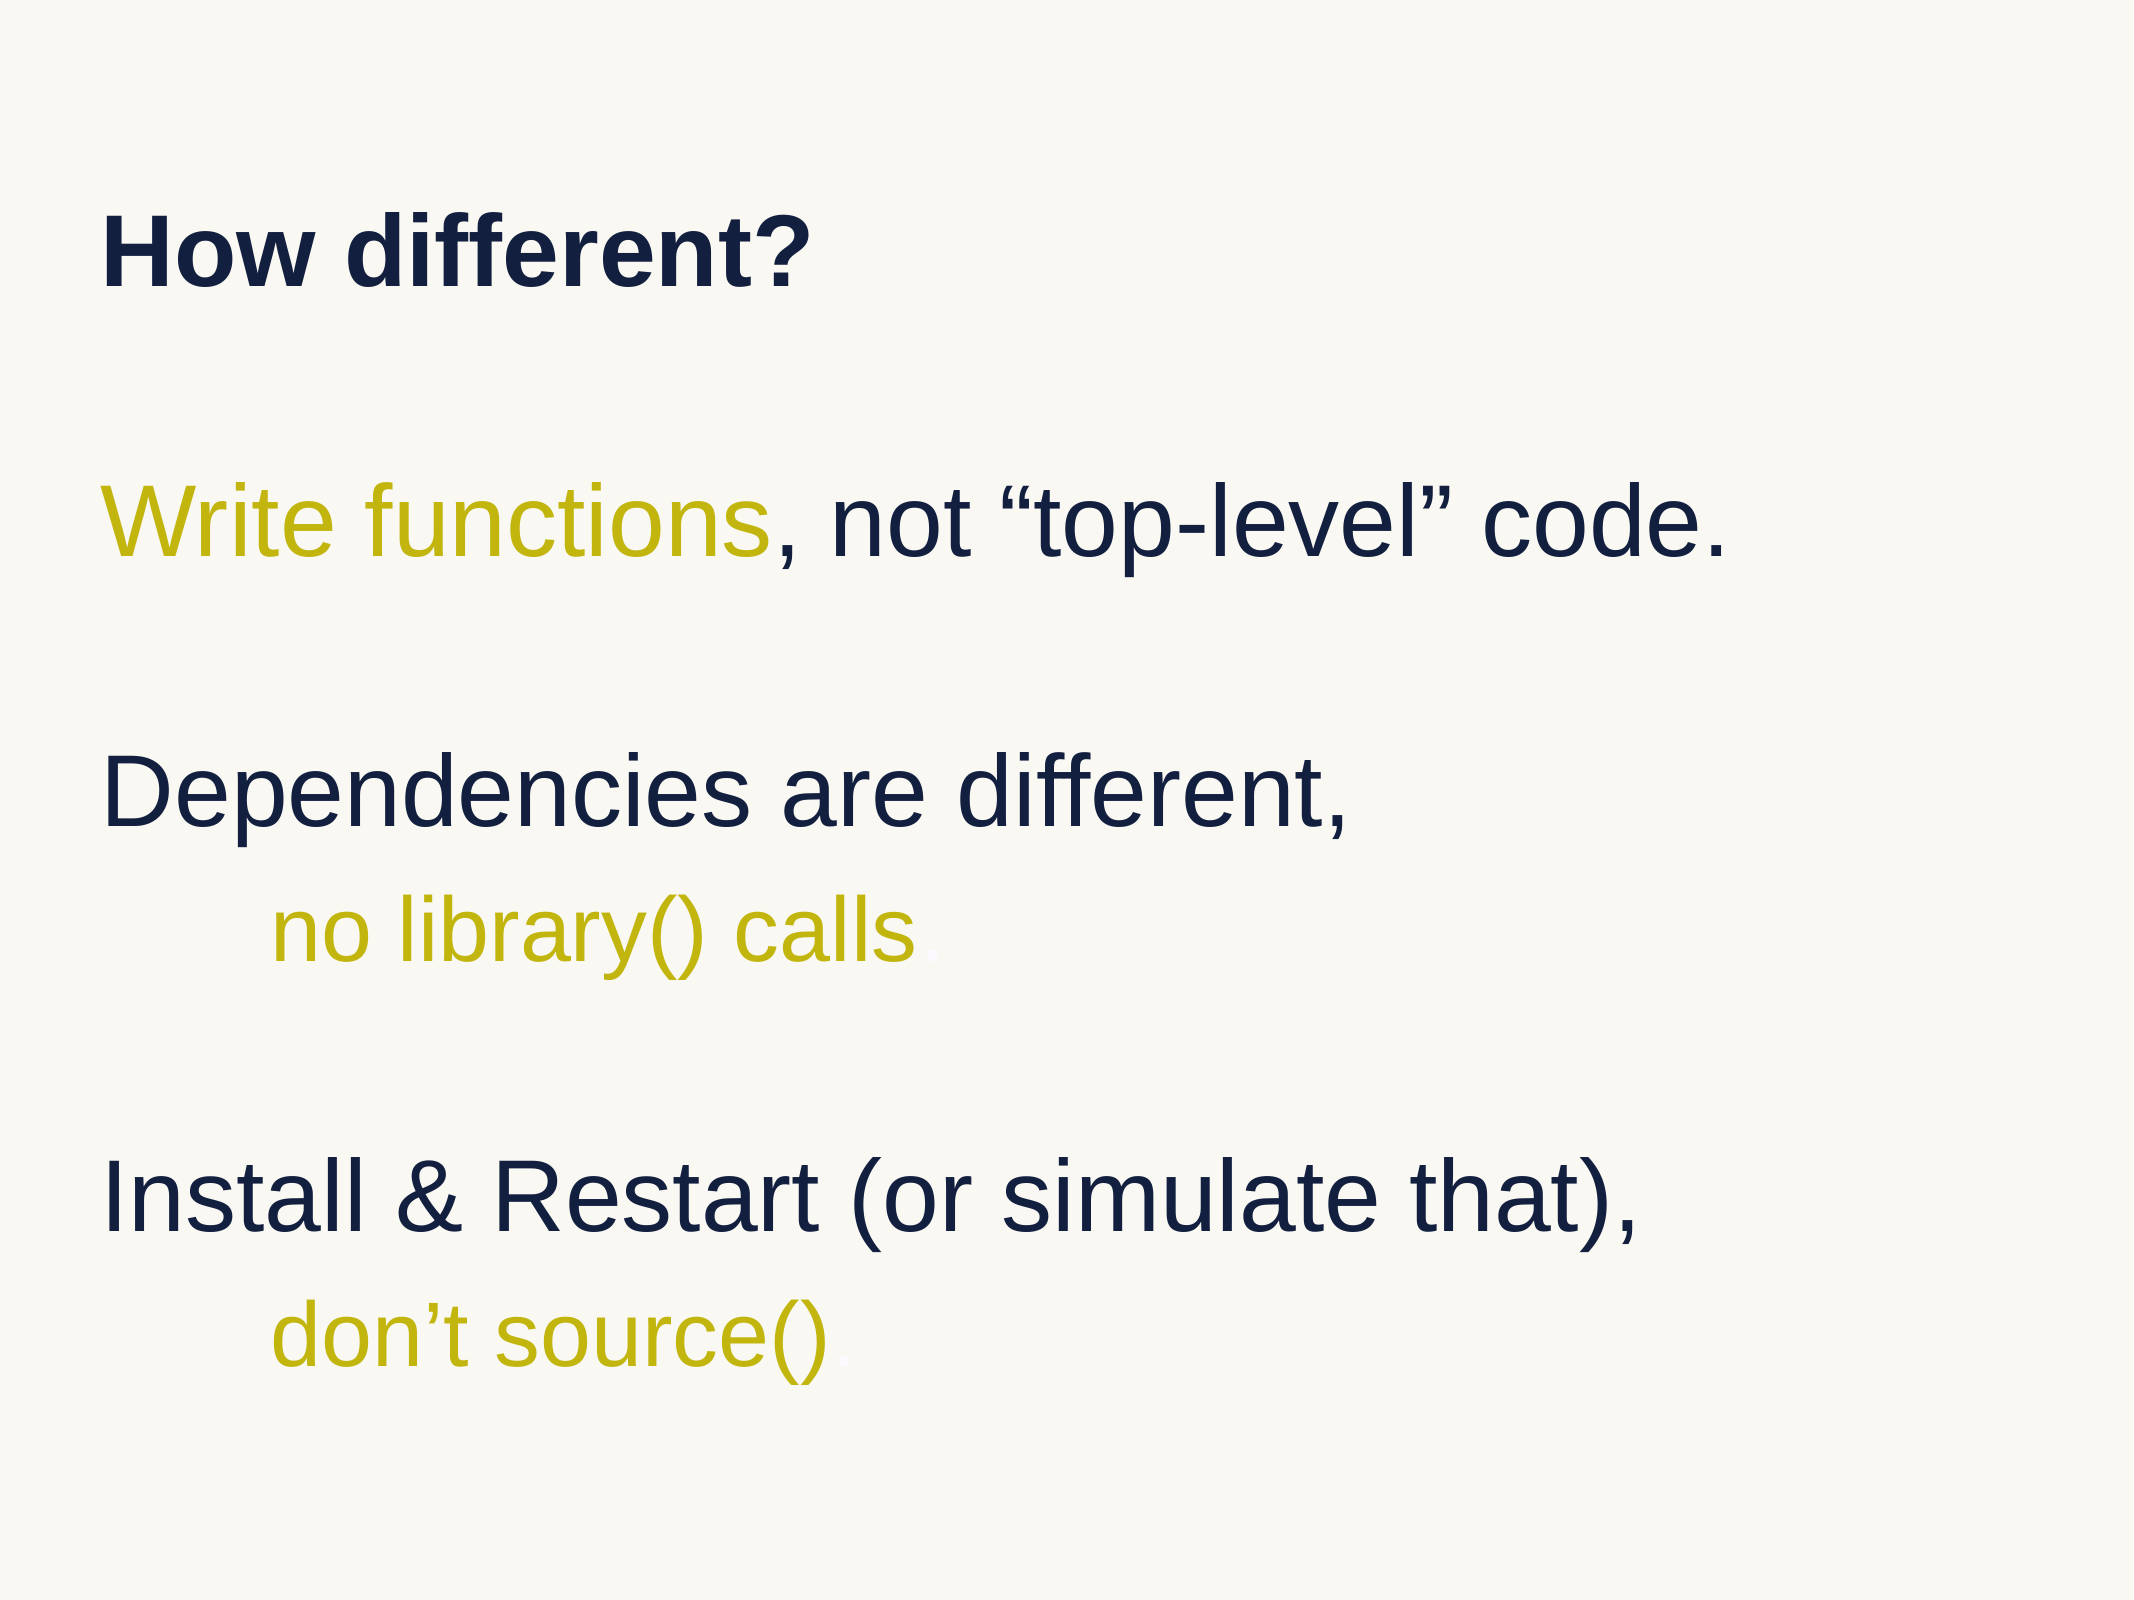

How different?

Write functions, not “top-level” code.

Dependencies are different,
      no library() calls.

Install & Restart (or simulate that),
      don’t source().